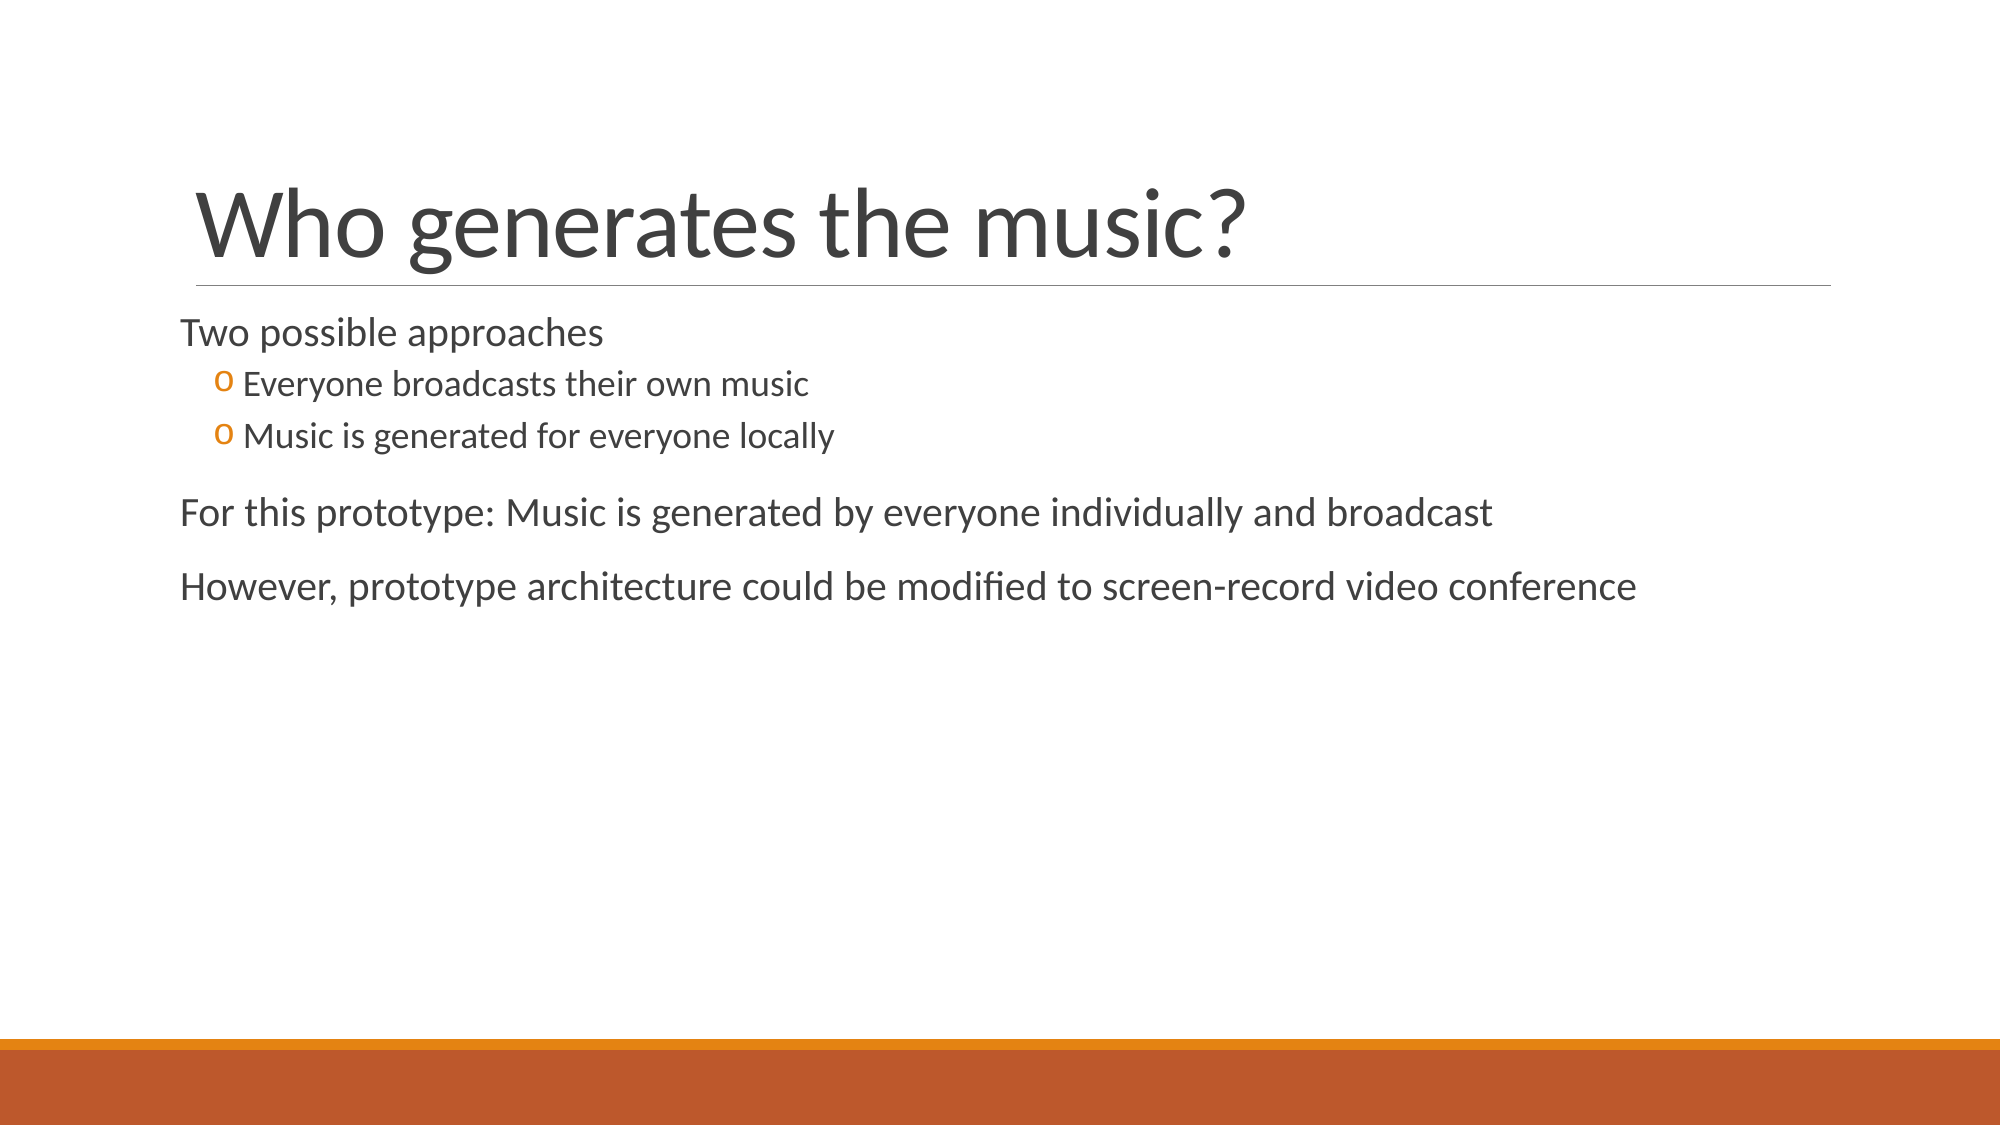

# Who generates the music?
Two possible approaches
Everyone broadcasts their own music
Music is generated for everyone locally
For this prototype: Music is generated by everyone individually and broadcast
However, prototype architecture could be modified to screen-record video conference